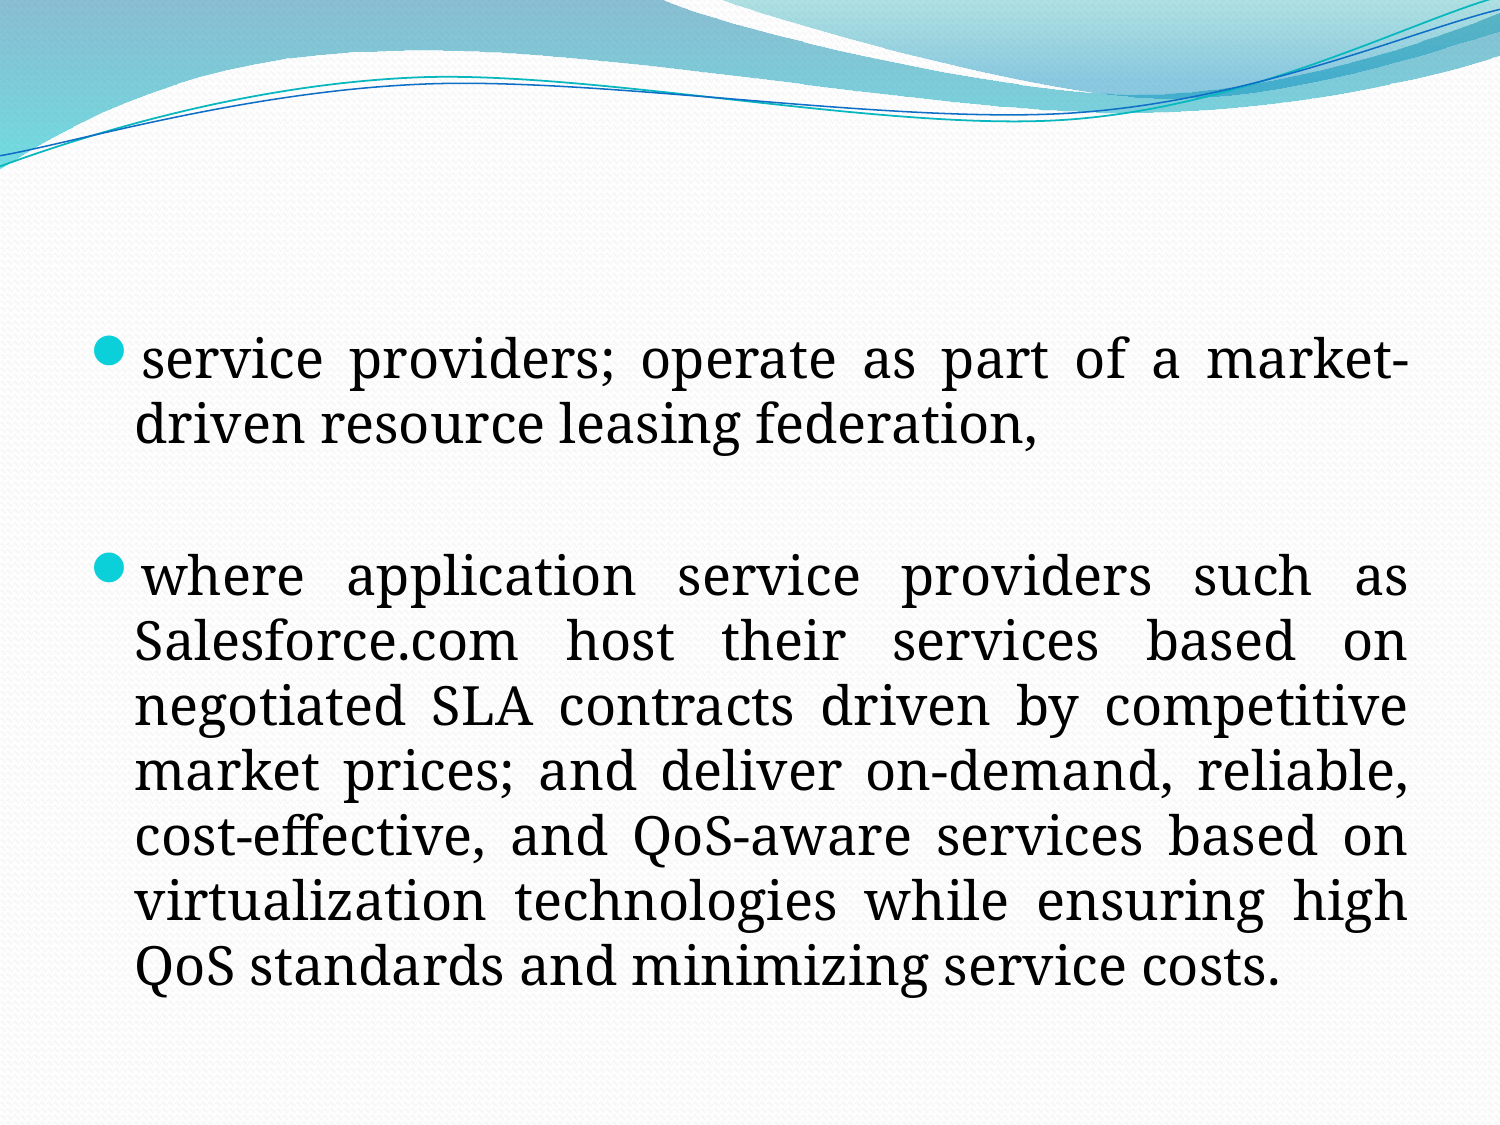

#
service providers; operate as part of a market-driven resource leasing federation,

where application service providers such as Salesforce.com host their services based on negotiated SLA contracts driven by competitive market prices; and deliver on-demand, reliable, cost-effective, and QoS-aware services based on virtualization technologies while ensuring high QoS standards and minimizing service costs.